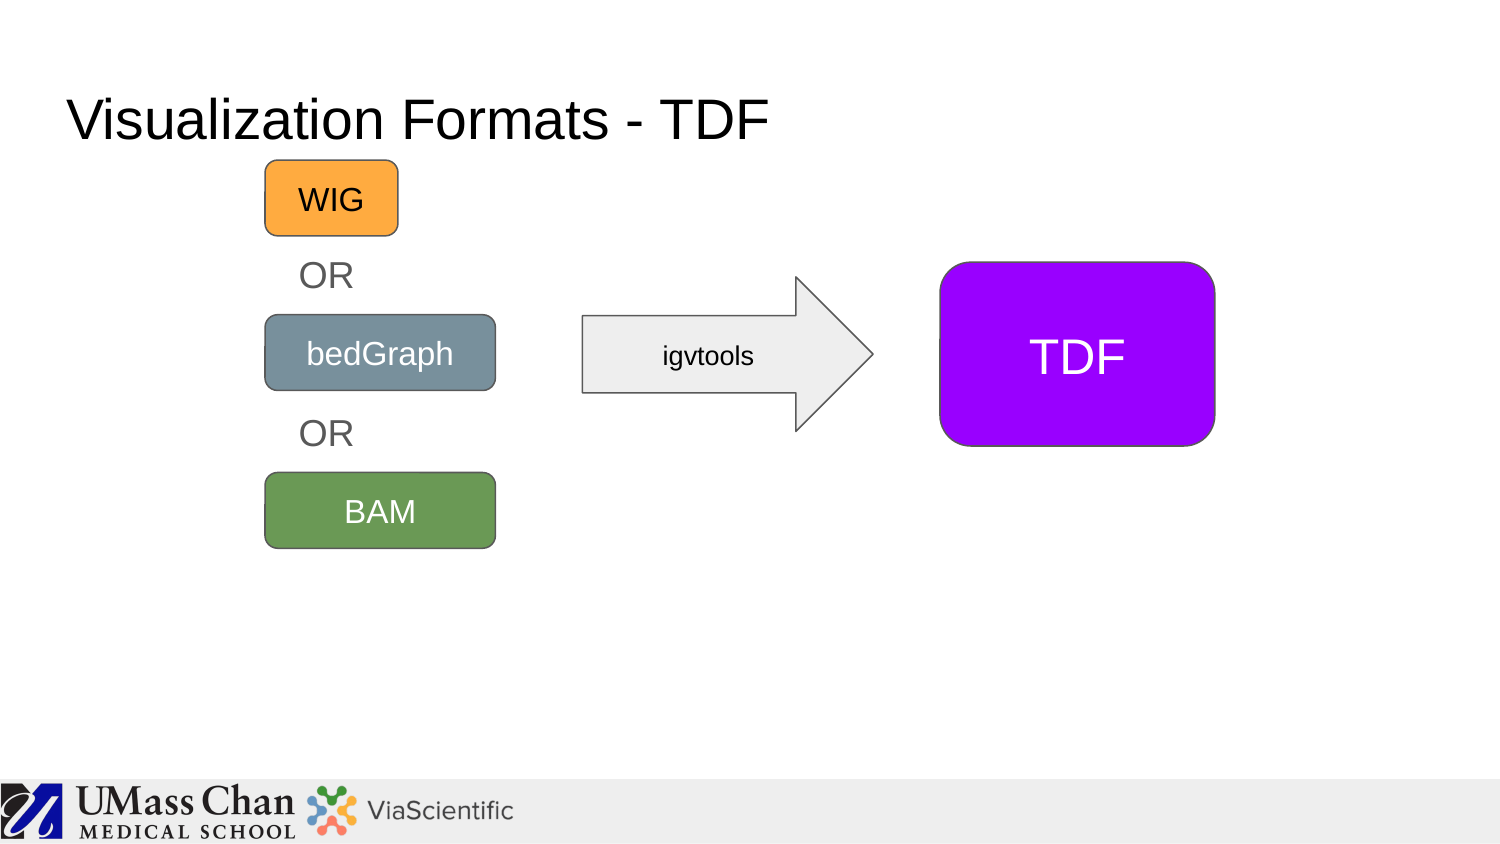

# Visualization Formats - TDF
WIG
OR
TDF
igvtools
bedGraph
OR
BAM